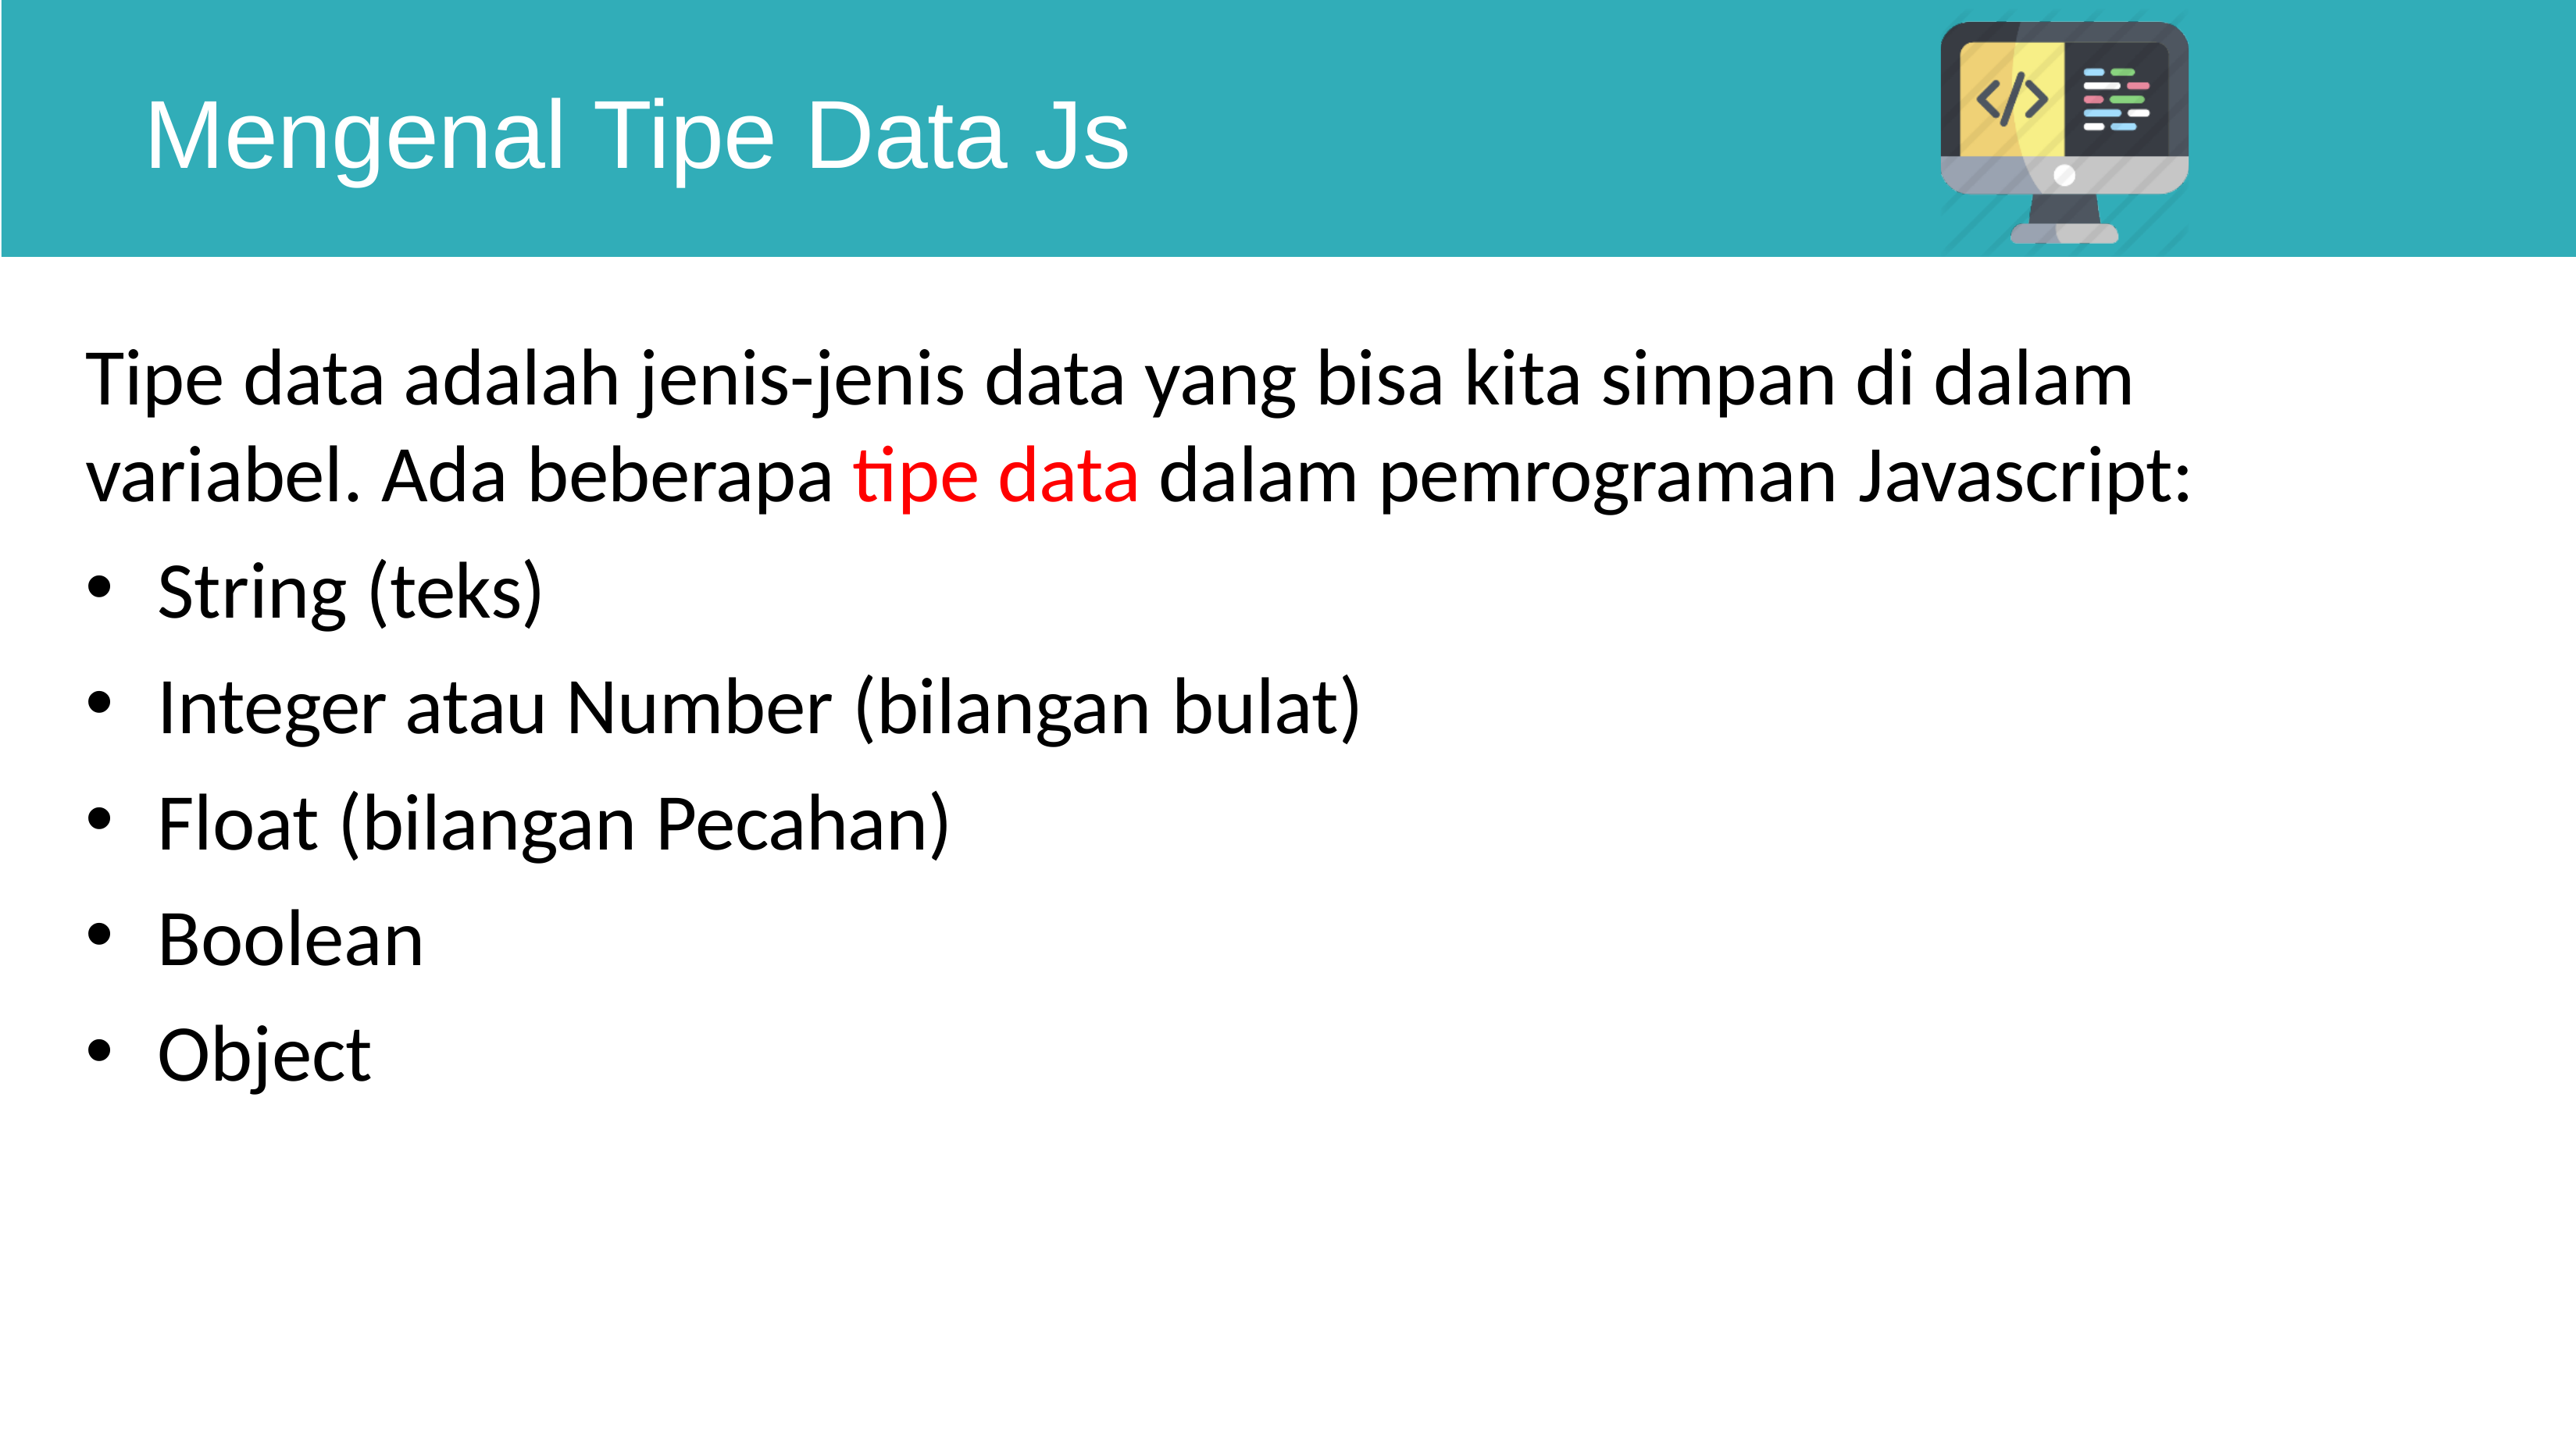

# Mengenal Tipe Data Js
Tipe data adalah jenis-jenis data yang bisa kita simpan di dalam  variabel. Ada beberapa tipe data dalam pemrograman Javascript:
String (teks)
Integer atau Number (bilangan bulat)
Float (bilangan Pecahan)
Boolean
Object